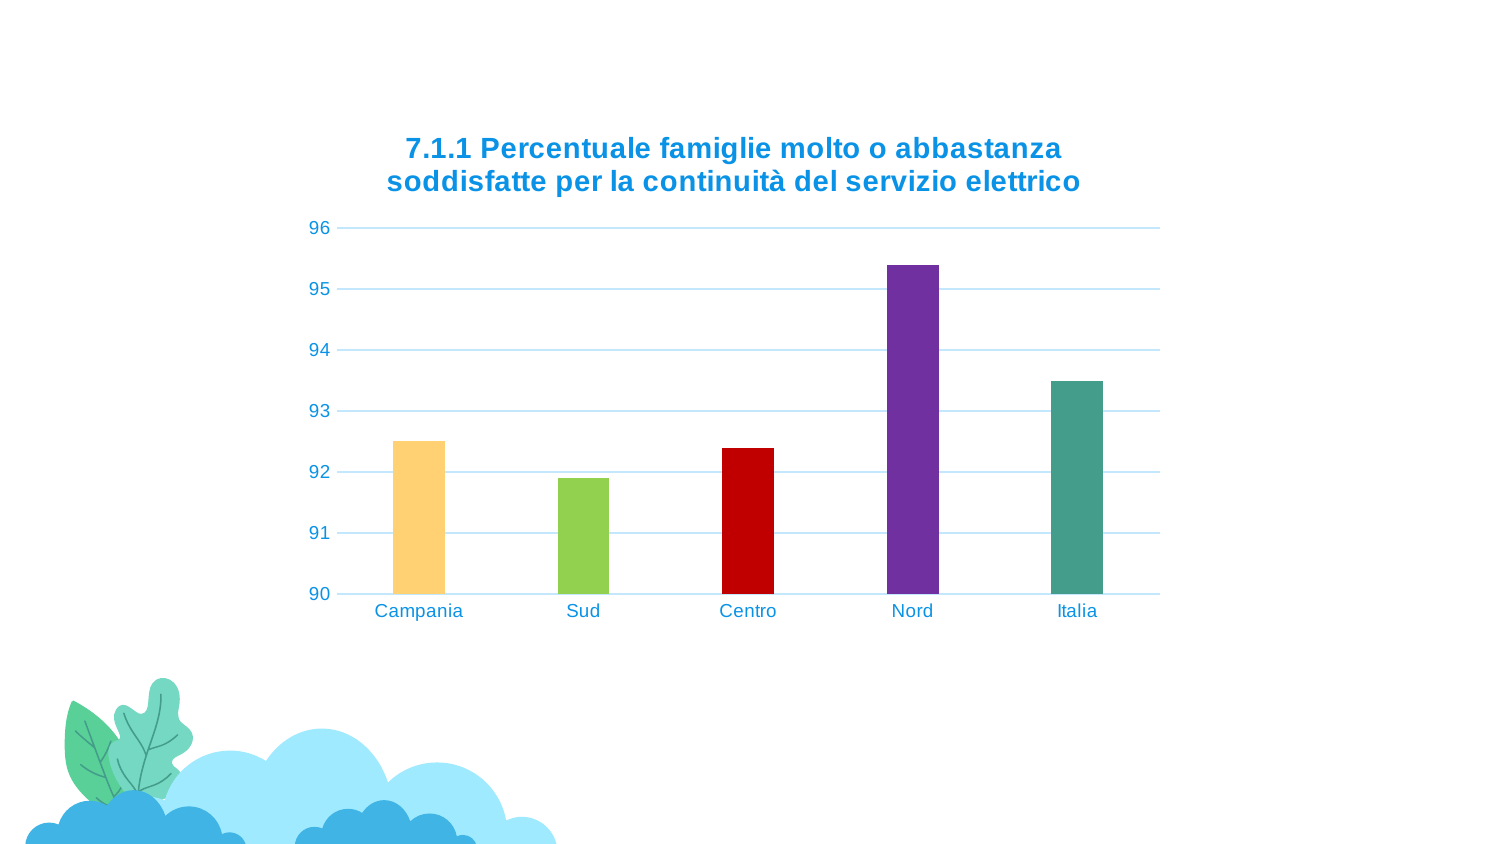

### Chart: 7.1.1 Percentuale famiglie molto o abbastanza soddisfatte per la continuità del servizio elettrico

| Category |  |
|---|---|
| Campania | 92.5 |
| Sud | 91.9 |
| Centro | 92.4 |
| Nord | 95.4 |
| Italia | 93.5 |